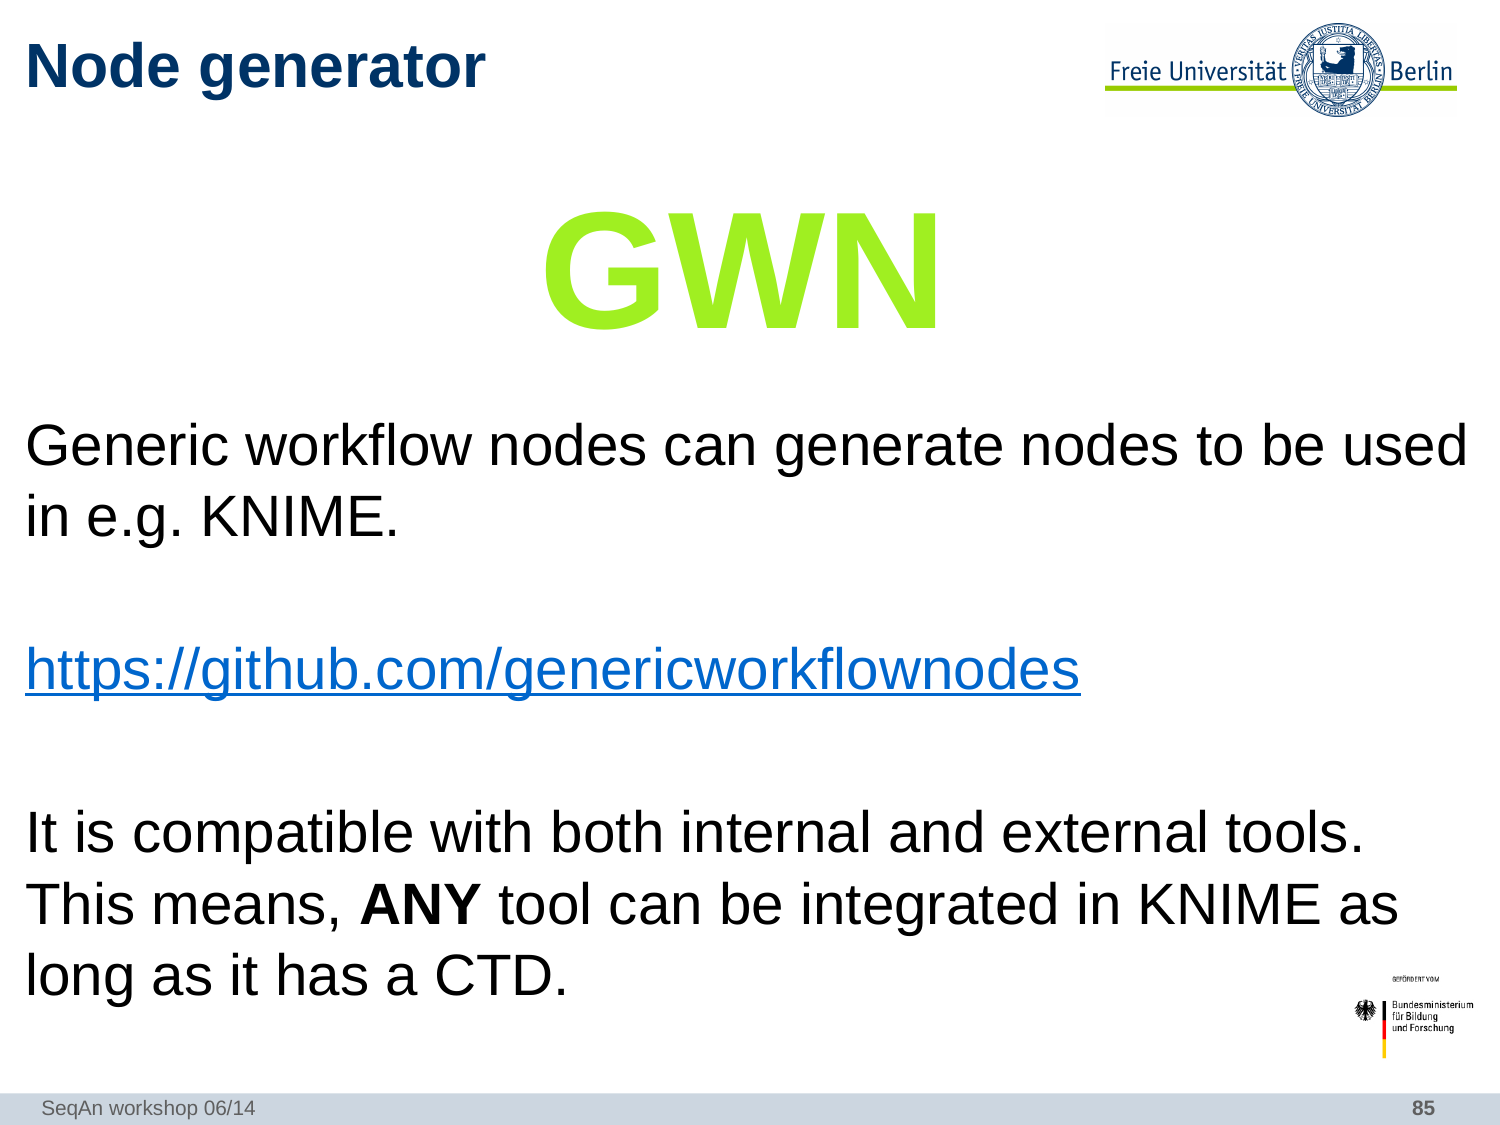

# Node generator
GWN

Generic workflow nodes can generate nodes to be used in e.g. KNIME.
https://github.com/genericworkflownodes

It is compatible with both internal and external tools. This means, ANY tool can be integrated in KNIME as long as it has a CTD.